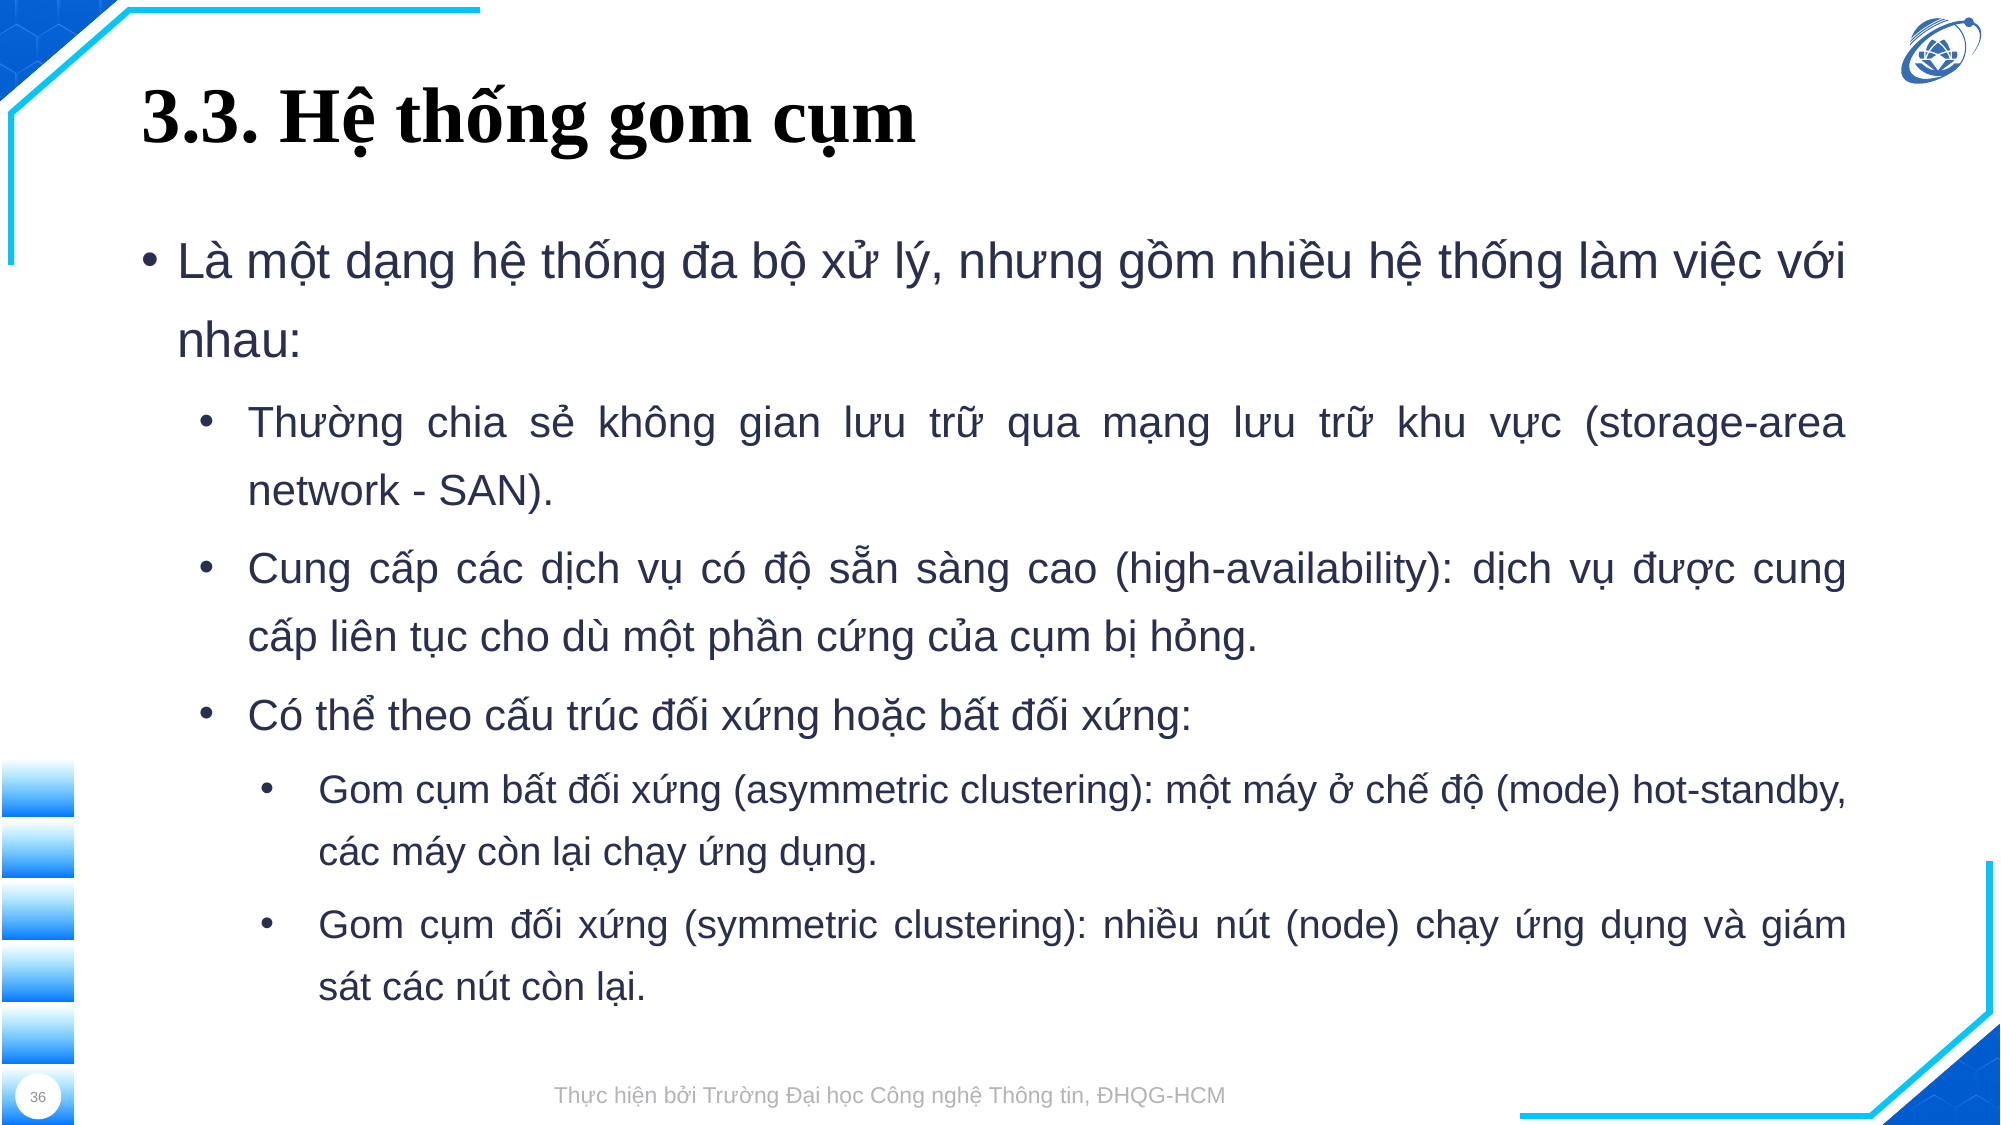

# 3.3. Hệ thống gom cụm
Là một dạng hệ thống đa bộ xử lý, nhưng gồm nhiều hệ thống làm việc với nhau:
Thường chia sẻ không gian lưu trữ qua mạng lưu trữ khu vực (storage-area network - SAN).
Cung cấp các dịch vụ có độ sẵn sàng cao (high-availability): dịch vụ được cung cấp liên tục cho dù một phần cứng của cụm bị hỏng.
Có thể theo cấu trúc đối xứng hoặc bất đối xứng:
Gom cụm bất đối xứng (asymmetric clustering): một máy ở chế độ (mode) hot-standby, các máy còn lại chạy ứng dụng.
Gom cụm đối xứng (symmetric clustering): nhiều nút (node) chạy ứng dụng và giám sát các nút còn lại.

36
Thực hiện bởi Trường Đại học Công nghệ Thông tin, ĐHQG-HCM